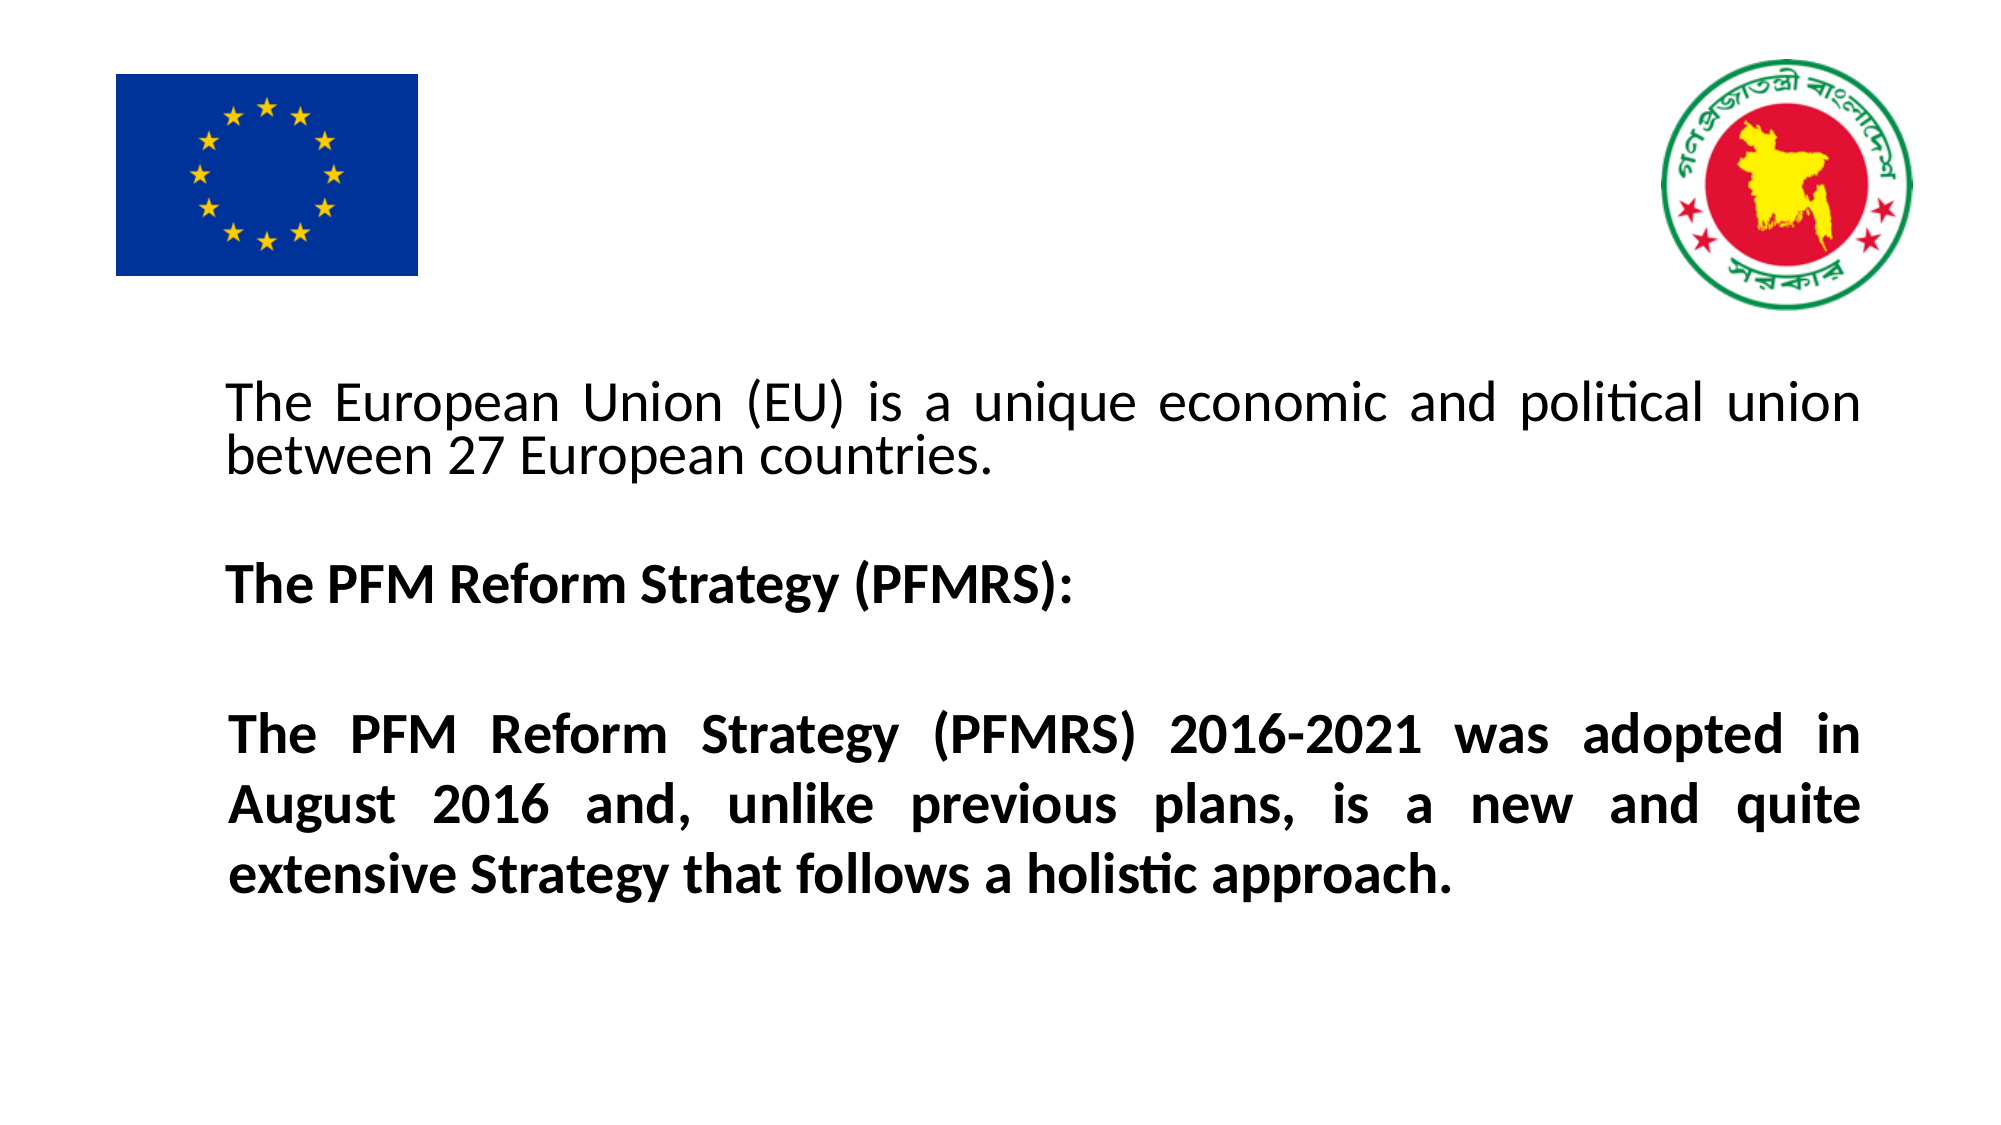

The European Union (EU) is a unique economic and political union between 27 European countries.
The PFM Reform Strategy (PFMRS):
The PFM Reform Strategy (PFMRS) 2016-2021 was adopted in August 2016 and, unlike previous plans, is a new and quite extensive Strategy that follows a holistic approach.